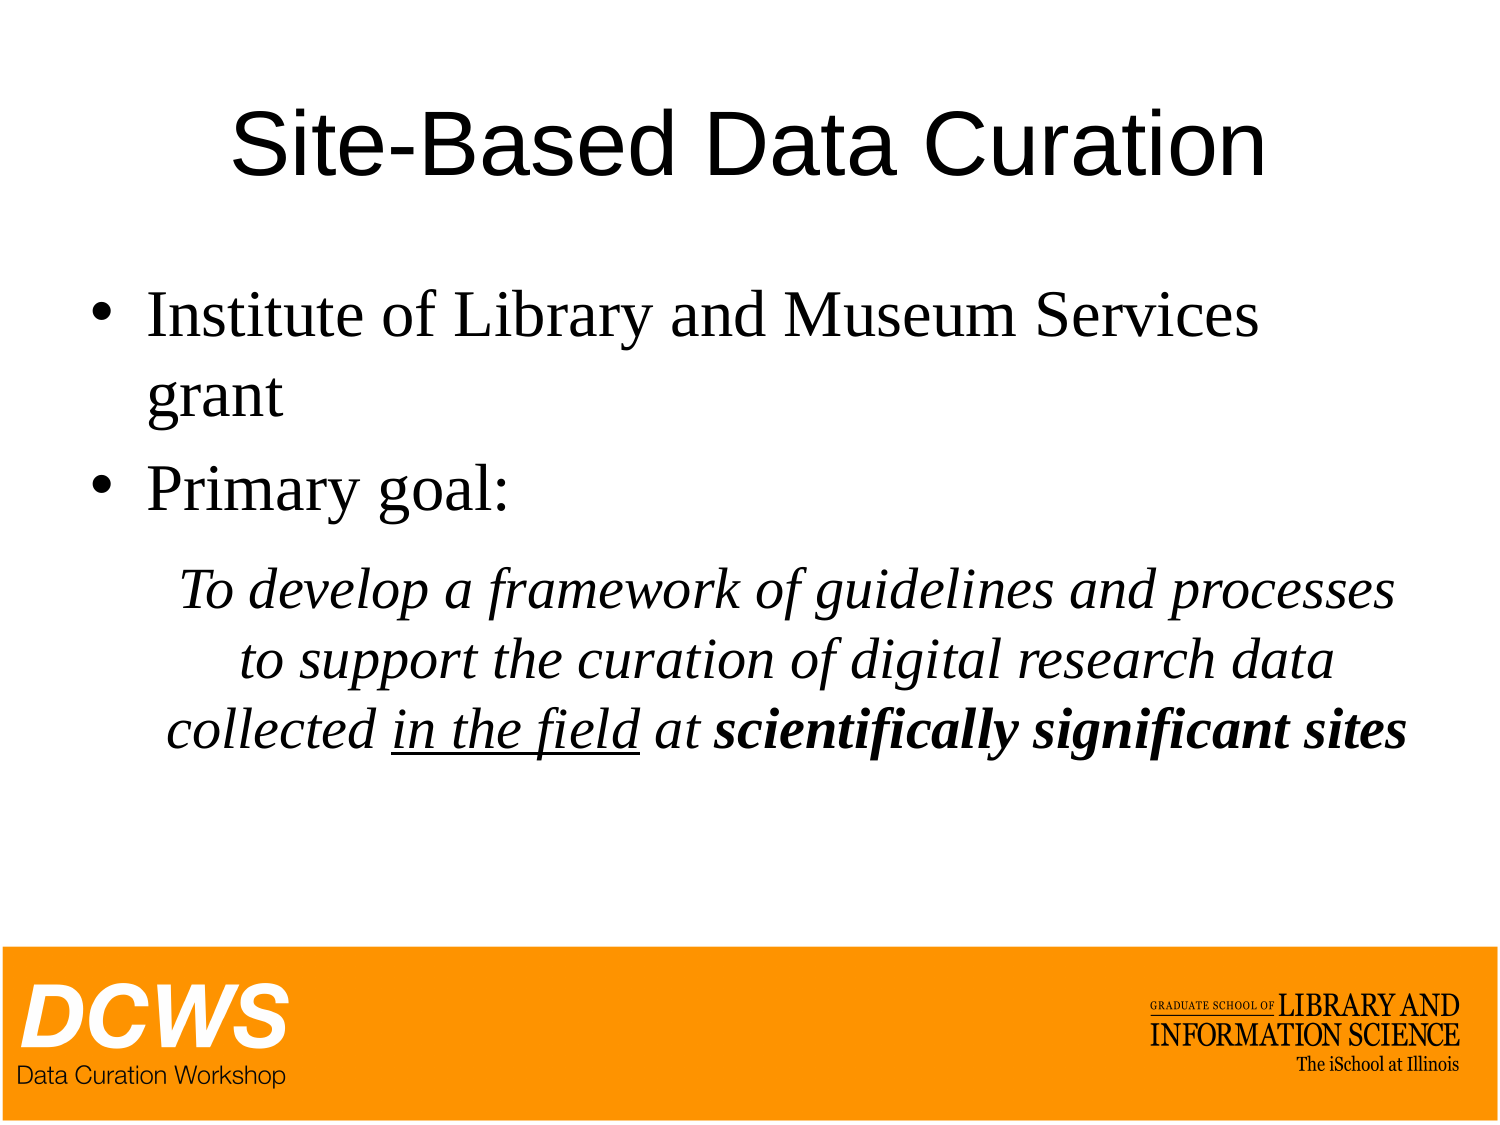

# Site-Based Data Curation
Institute of Library and Museum Services grant
Primary goal:
To develop a framework of guidelines and processes to support the curation of digital research data collected in the field at scientifically significant sites